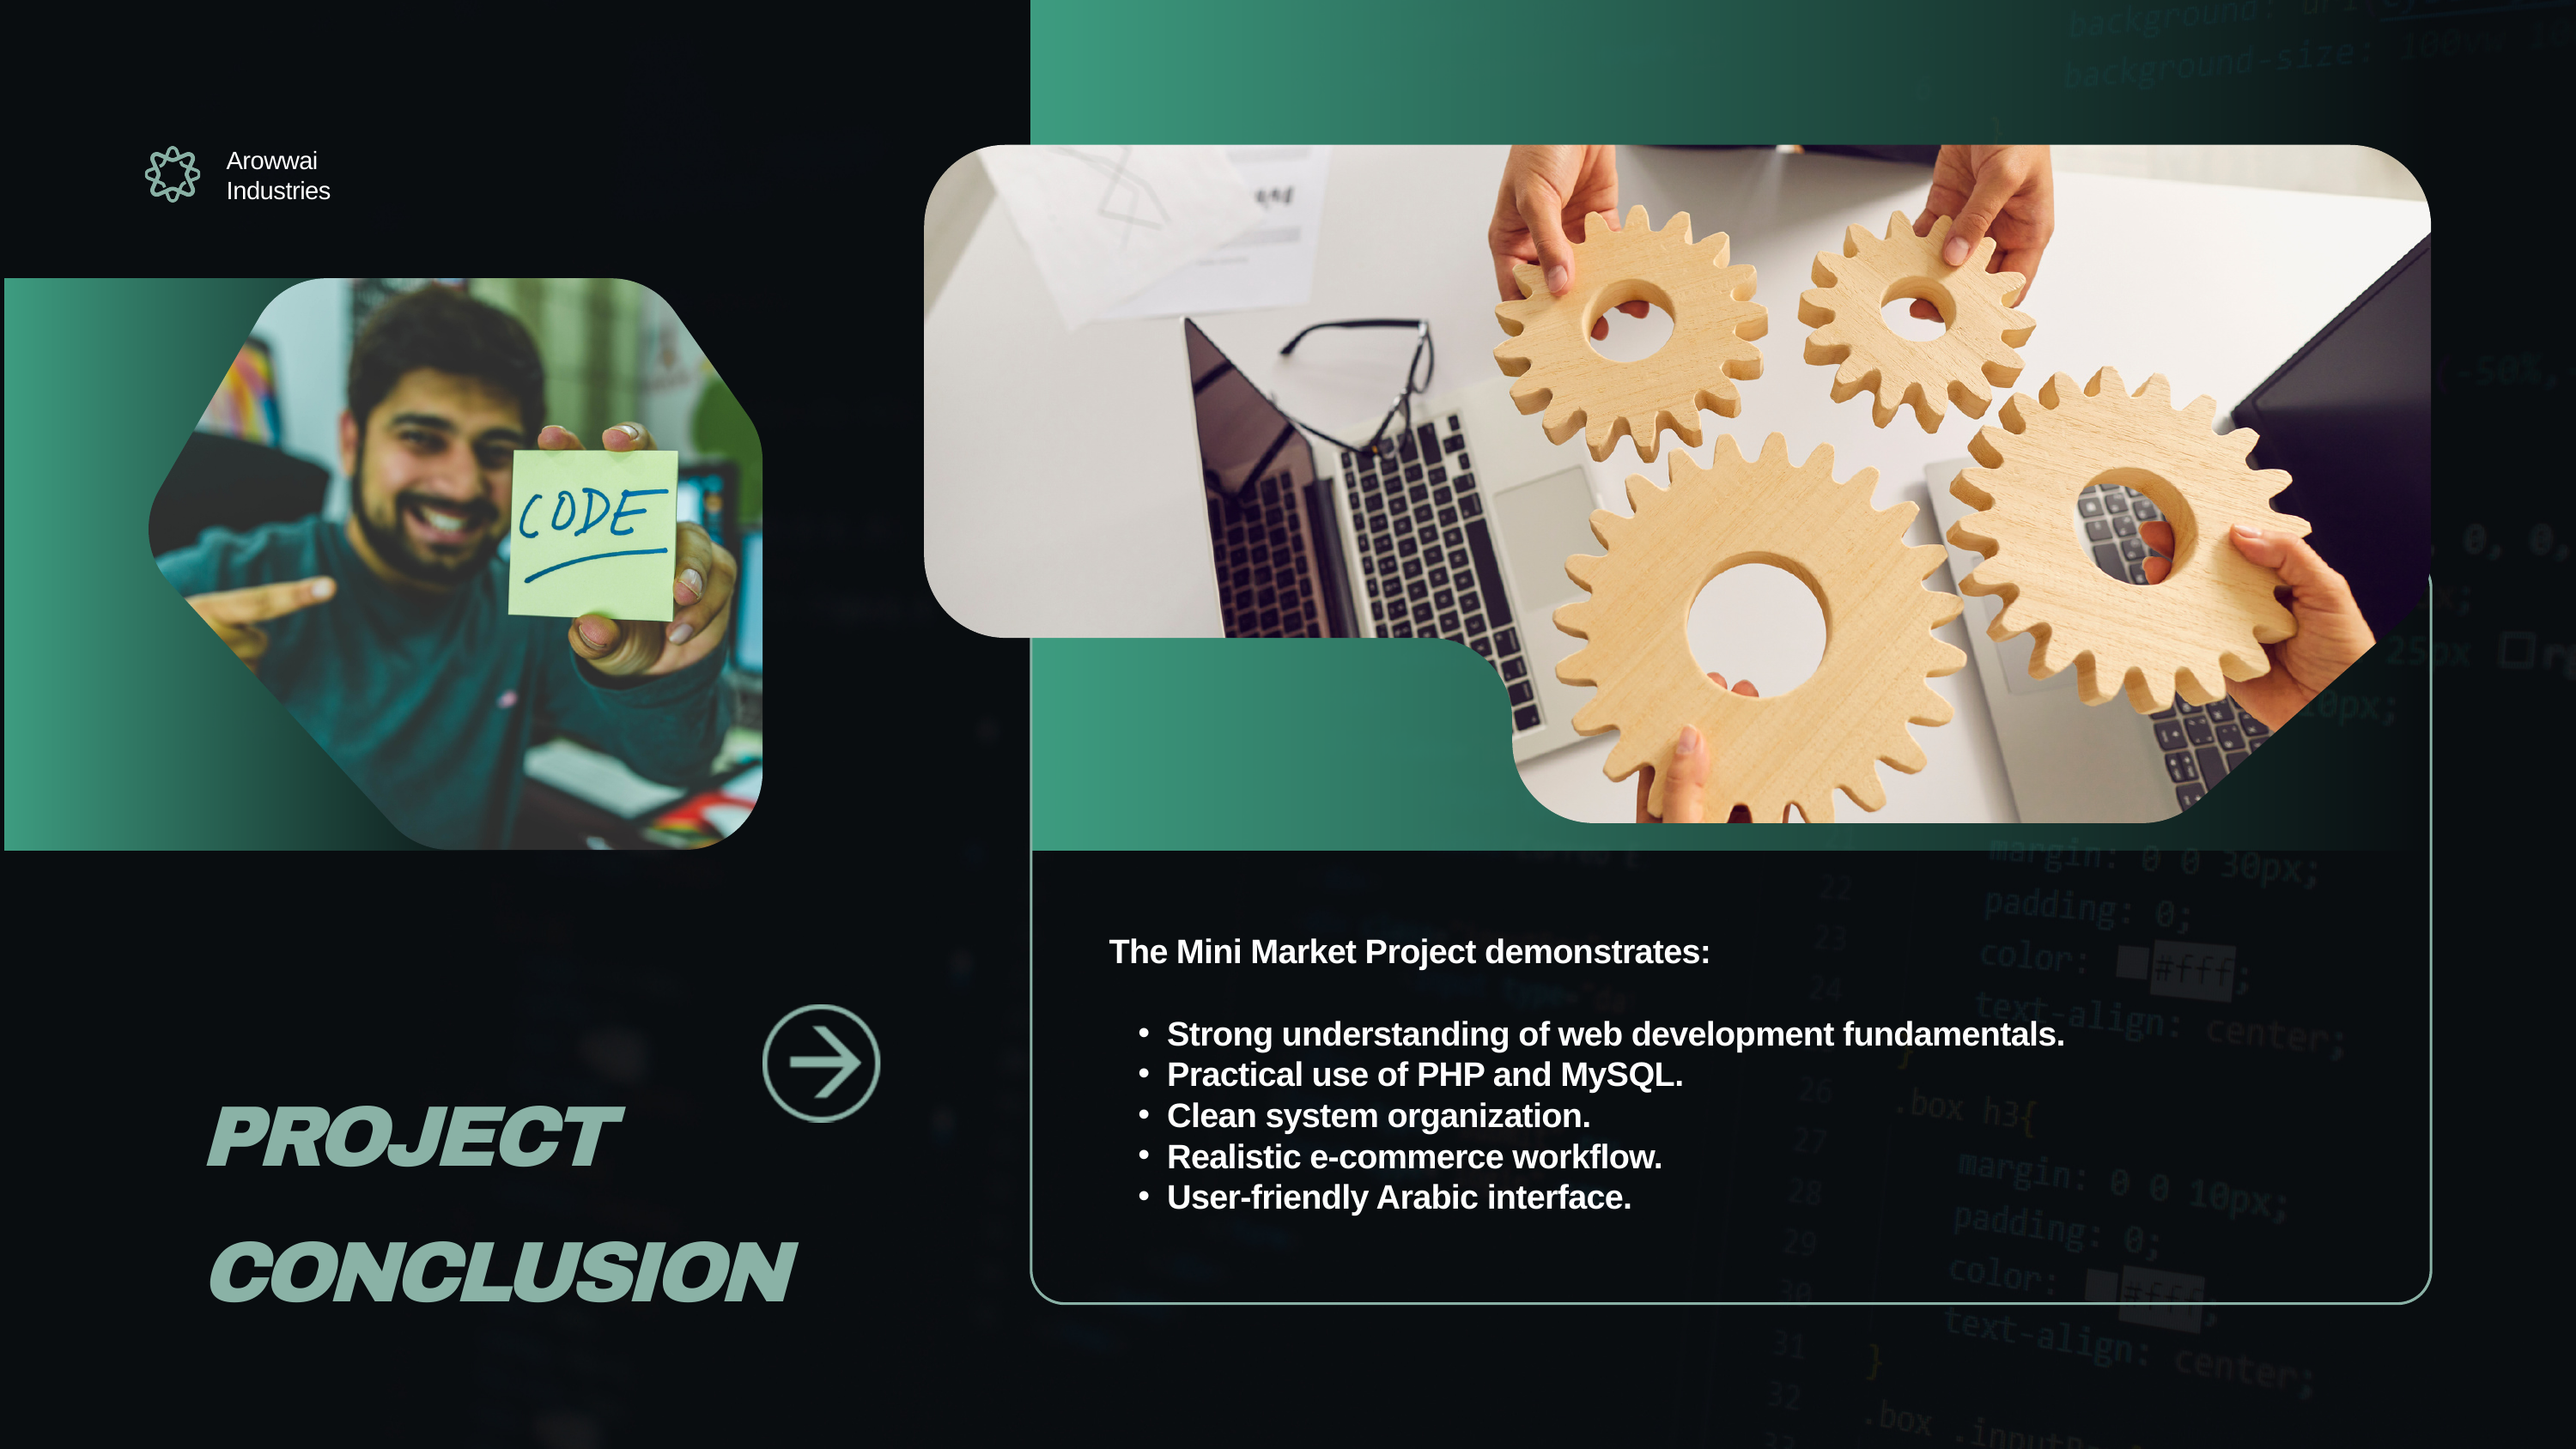

Arowwai Industries

The Mini Market Project demonstrates:

Strong understanding of web development fundamentals.
Practical use of PHP and MySQL.
Clean system organization.
Realistic e-commerce workflow.
User-friendly Arabic interface.

PROJECT CONCLUSION